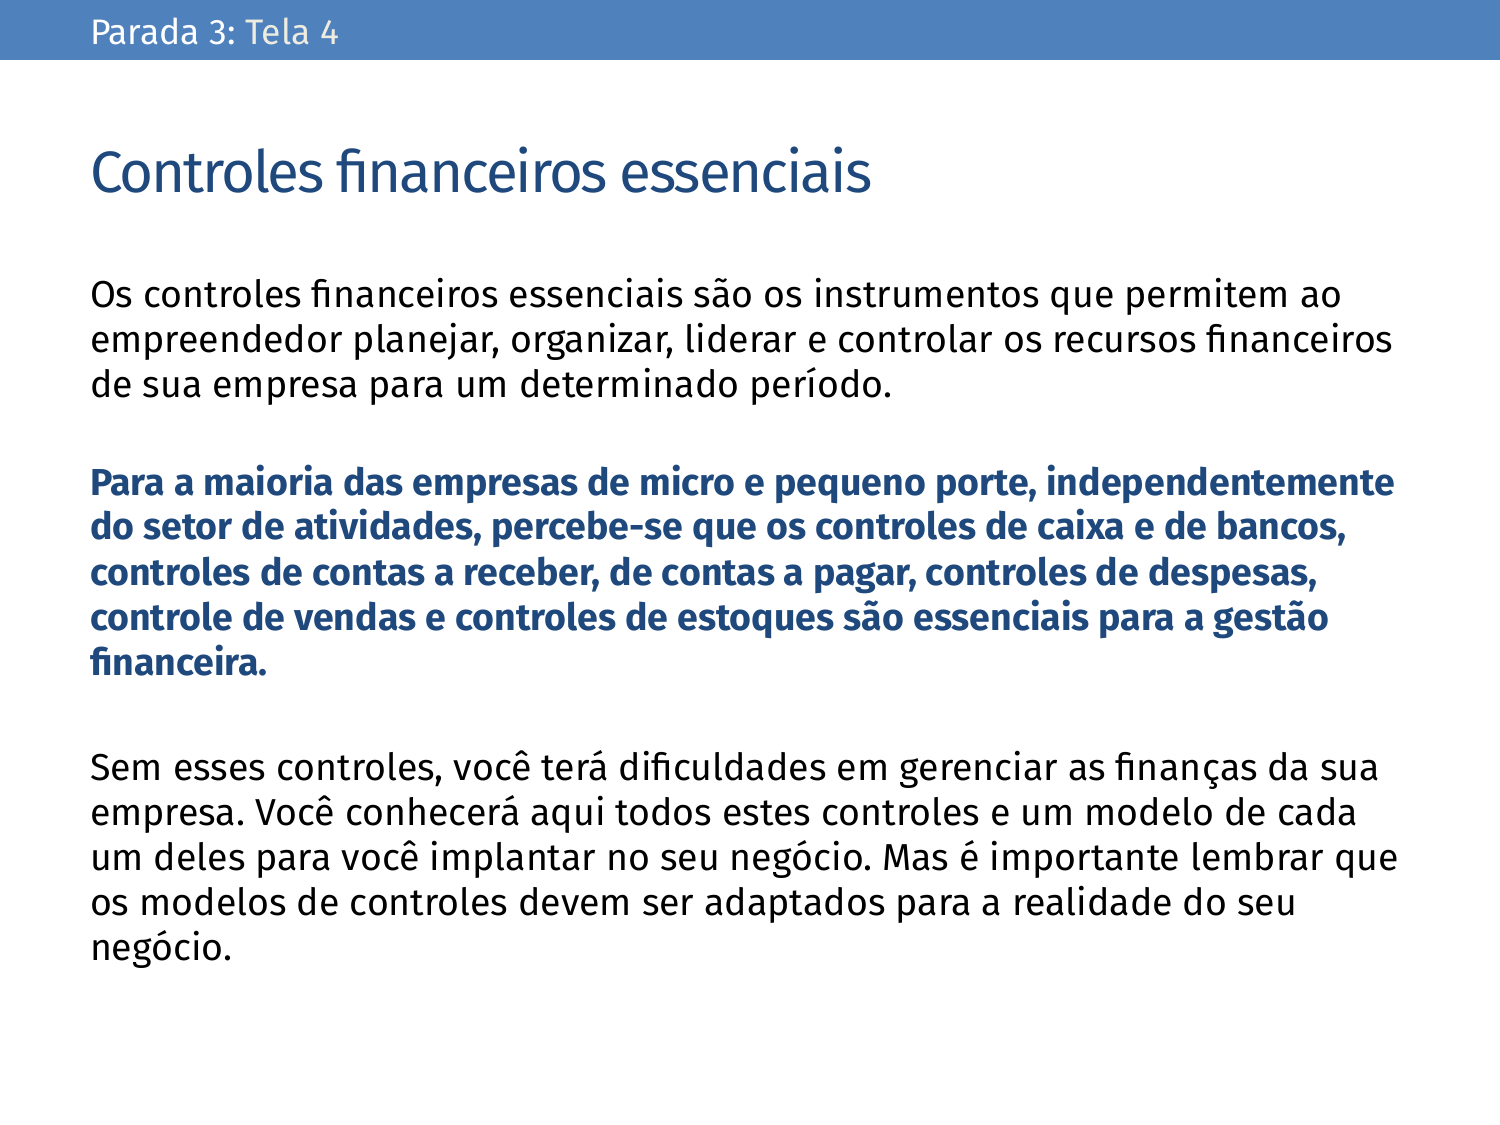

Parada 3: Tela 4
# Controles financeiros essenciais
Os controles financeiros essenciais são os instrumentos que permitem ao empreendedor planejar, organizar, liderar e controlar os recursos financeiros de sua empresa para um determinado período.
Para a maioria das empresas de micro e pequeno porte, independentemente do setor de atividades, percebe-se que os controles de caixa e de bancos, controles de contas a receber, de contas a pagar, controles de despesas, controle de vendas e controles de estoques são essenciais para a gestão financeira.

Sem esses controles, você terá dificuldades em gerenciar as finanças da sua empresa. Você conhecerá aqui todos estes controles e um modelo de cada um deles para você implantar no seu negócio. Mas é importante lembrar que os modelos de controles devem ser adaptados para a realidade do seu negócio.